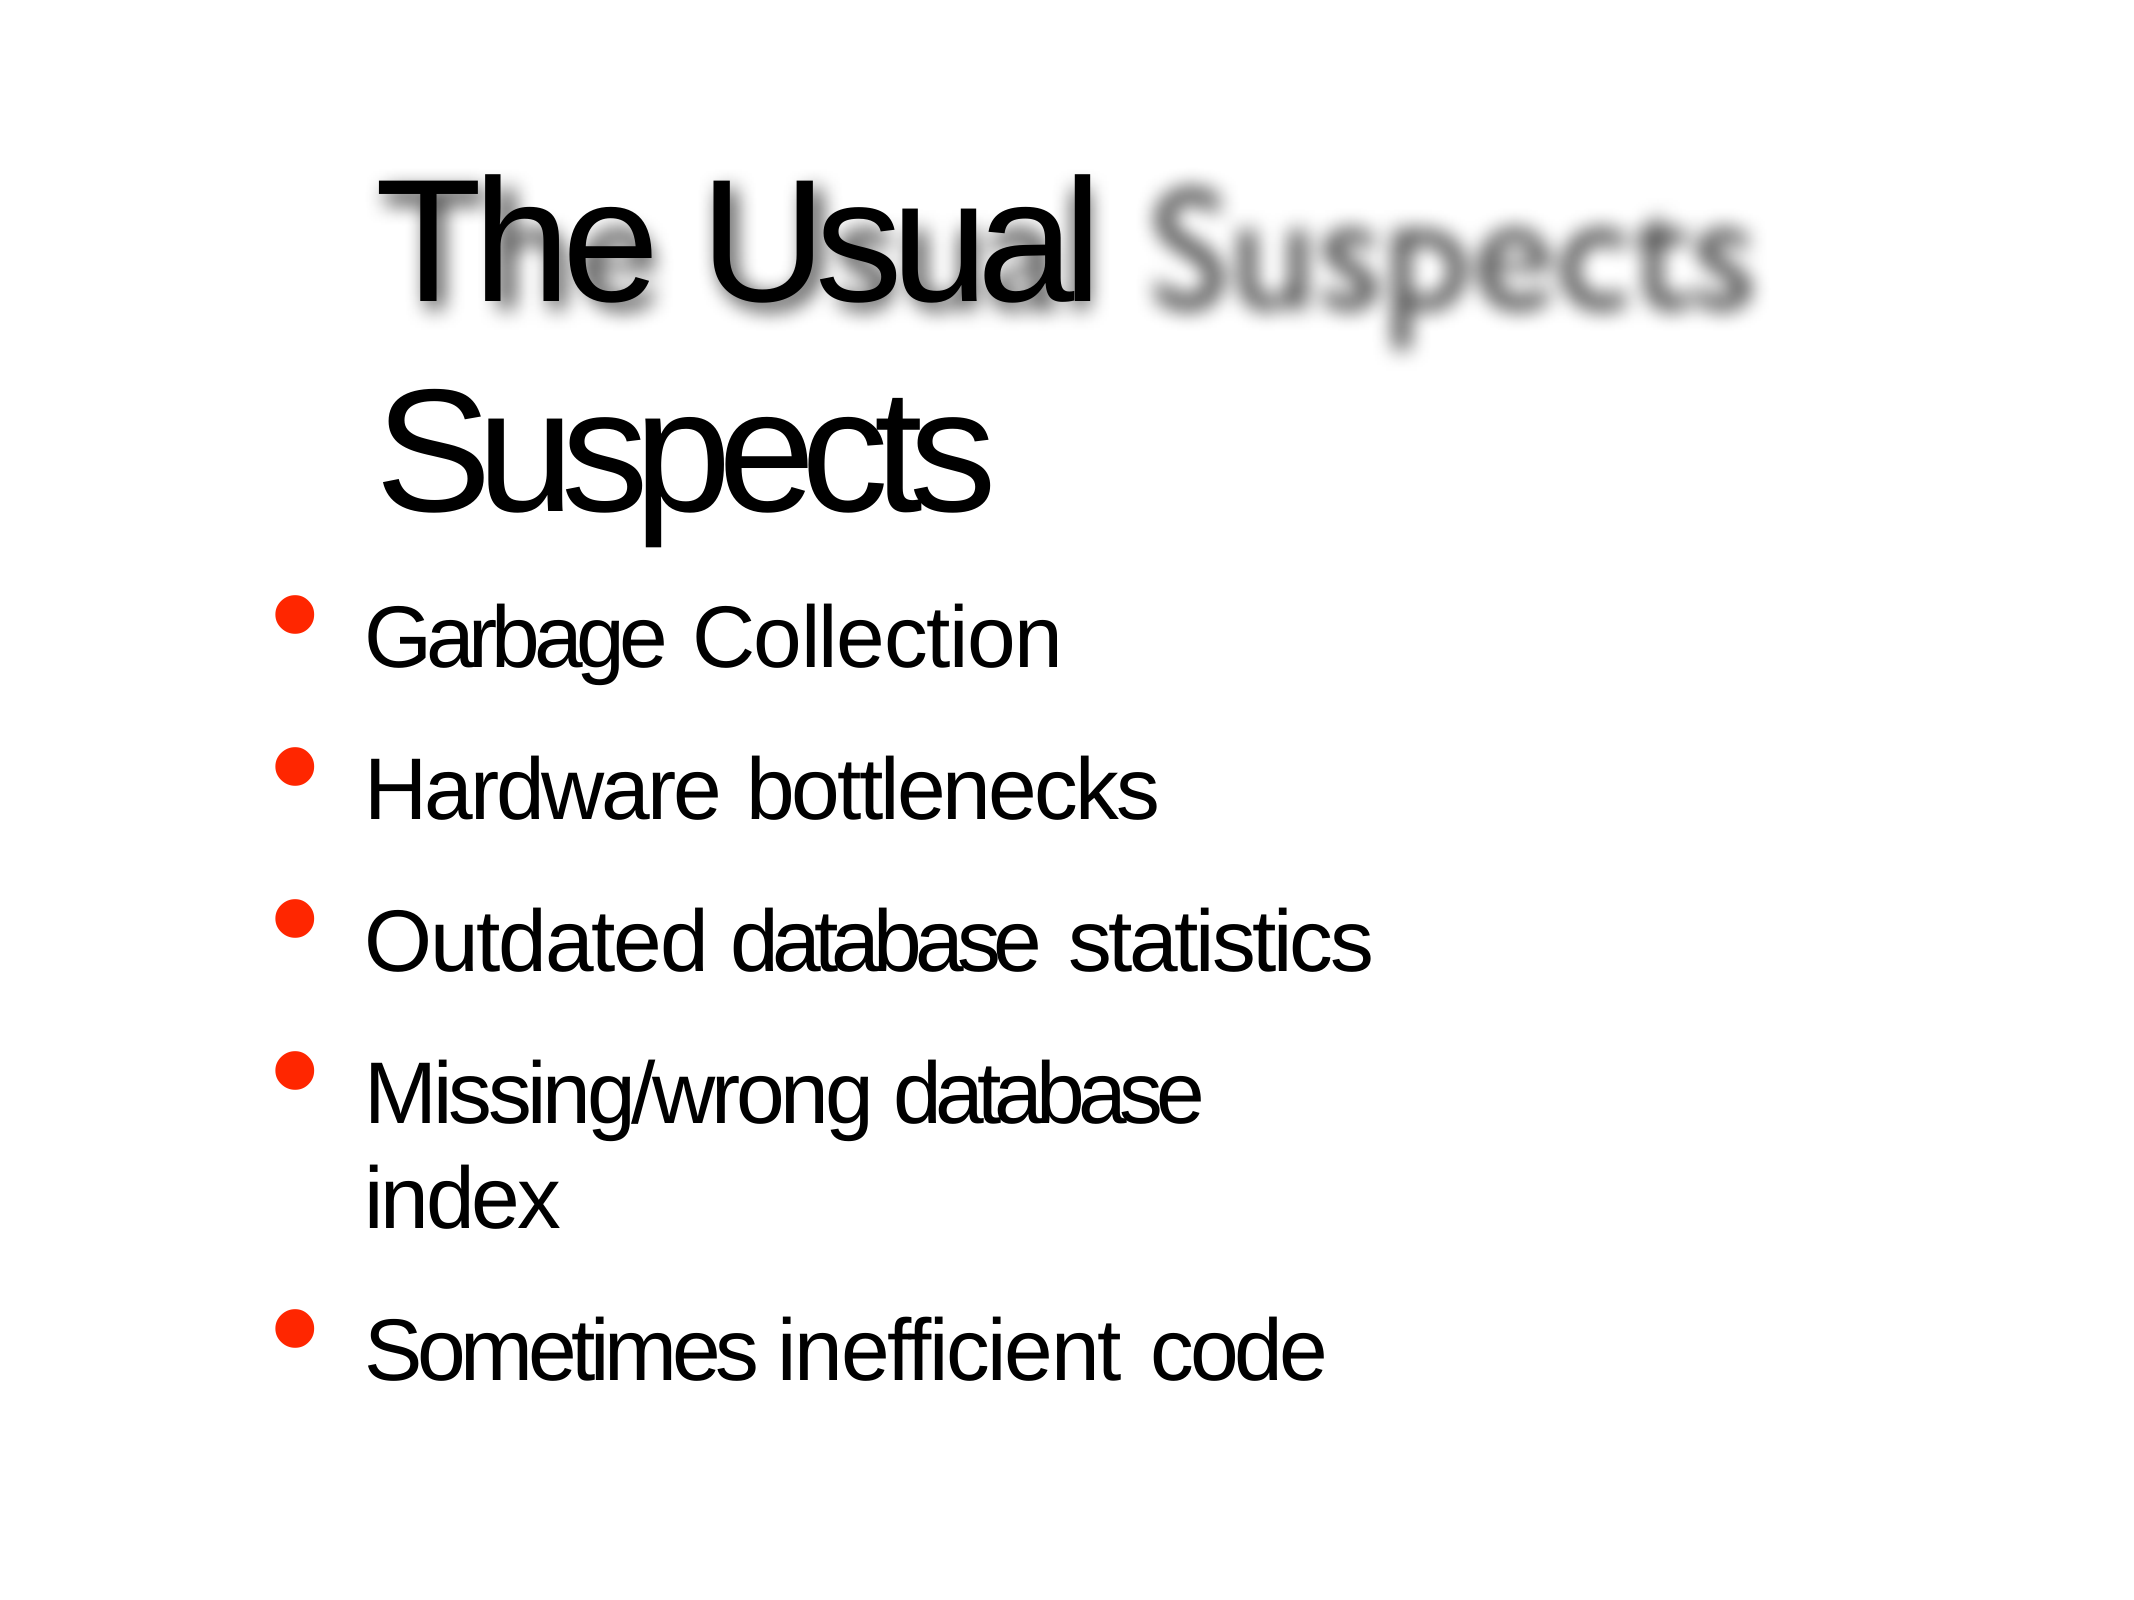

# The Usual Suspects

Garbage Collection
Hardware bottlenecks
Outdated database statistics
Missing/wrong database index
Sometimes inefficient code